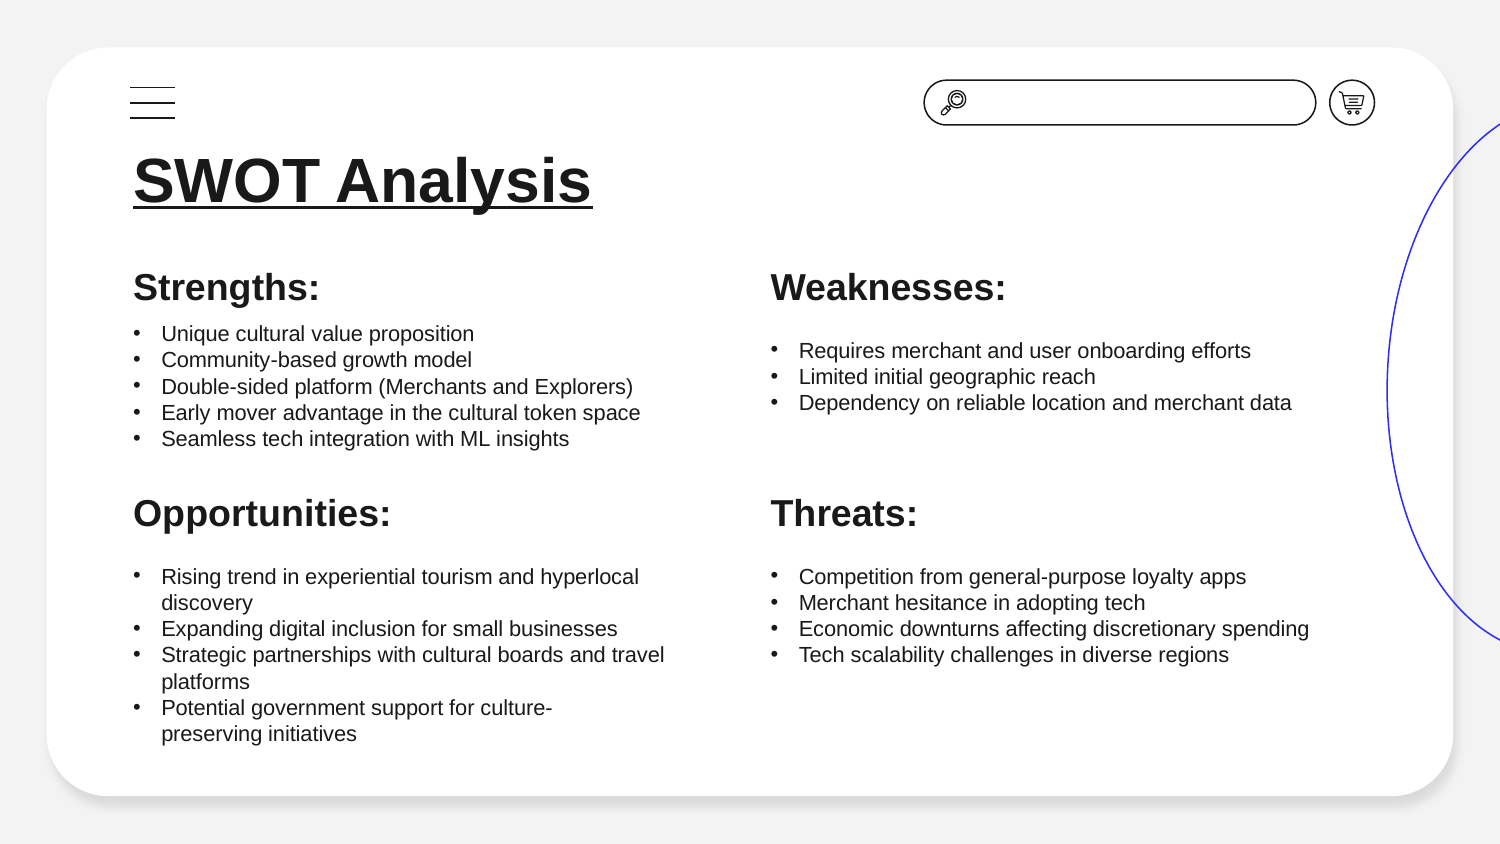

# SWOT Analysis
Strengths:
Weaknesses:
Unique cultural value proposition
Community-based growth model
Double-sided platform (Merchants and Explorers)
Early mover advantage in the cultural token space
Seamless tech integration with ML insights
Requires merchant and user onboarding efforts
Limited initial geographic reach
Dependency on reliable location and merchant data
Opportunities:
Threats:
Rising trend in experiential tourism and hyperlocal discovery
Expanding digital inclusion for small businesses
Strategic partnerships with cultural boards and travel platforms
Potential government support for culture-preserving initiatives
Competition from general-purpose loyalty apps
Merchant hesitance in adopting tech
Economic downturns affecting discretionary spending
Tech scalability challenges in diverse regions